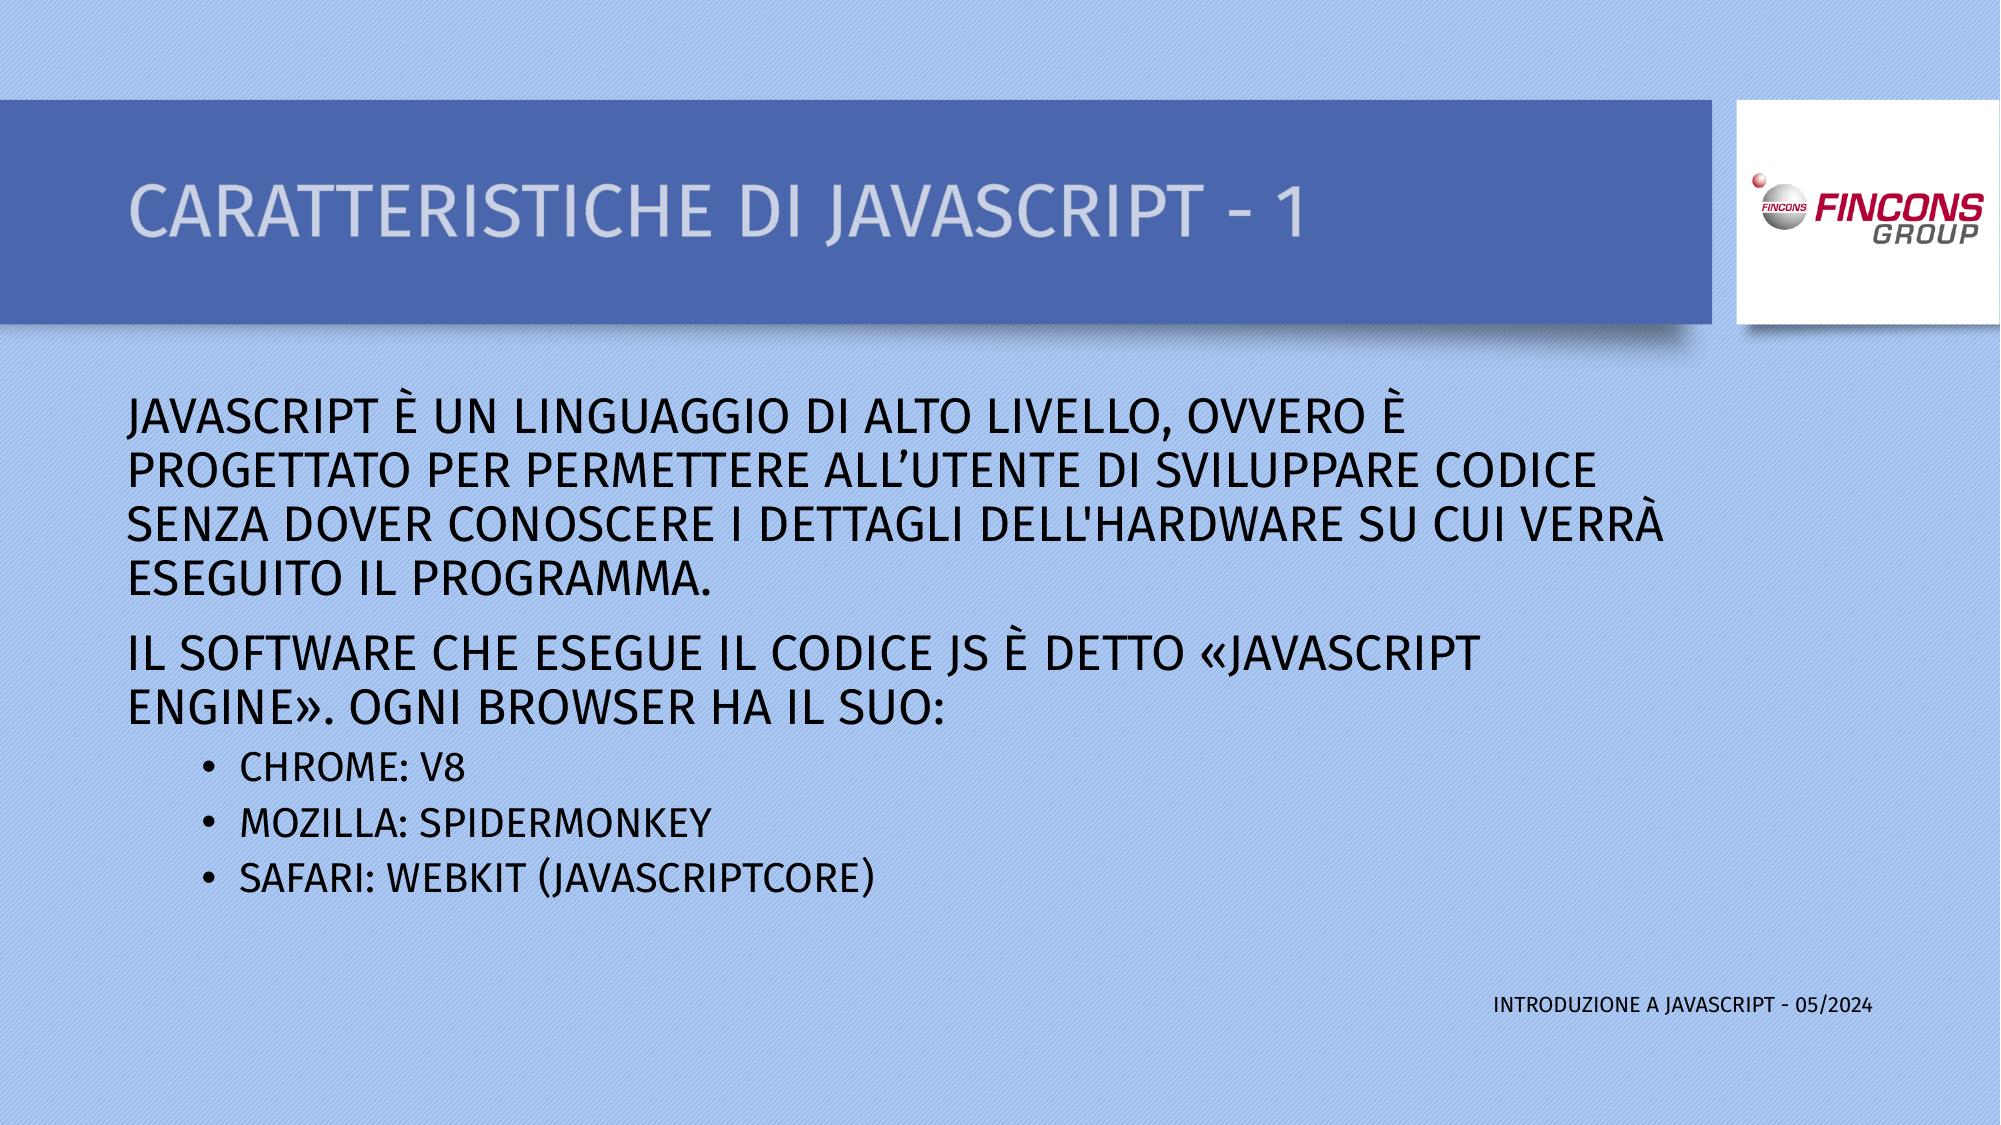

# CARATTERISTICHE DI JAVASCRIPT - 1
JAVASCRIPT È UN LINGUAGGIO DI ALTO LIVELLO, OVVERO È PROGETTATO PER PERMETTERE ALL’UTENTE DI SVILUPPARE CODICE SENZA DOVER CONOSCERE I DETTAGLI DELL'HARDWARE SU CUI VERRÀ ESEGUITO IL PROGRAMMA.
IL SOFTWARE CHE ESEGUE IL CODICE JS È DETTO «JAVASCRIPT ENGINE». OGNI BROWSER HA IL SUO:
CHROME: V8
MOZILLA: SPIDERMONKEY
SAFARI: WEBKIT (JAVASCRIPTCORE)
INTRODUZIONE A JAVASCRIPT - 05/2024